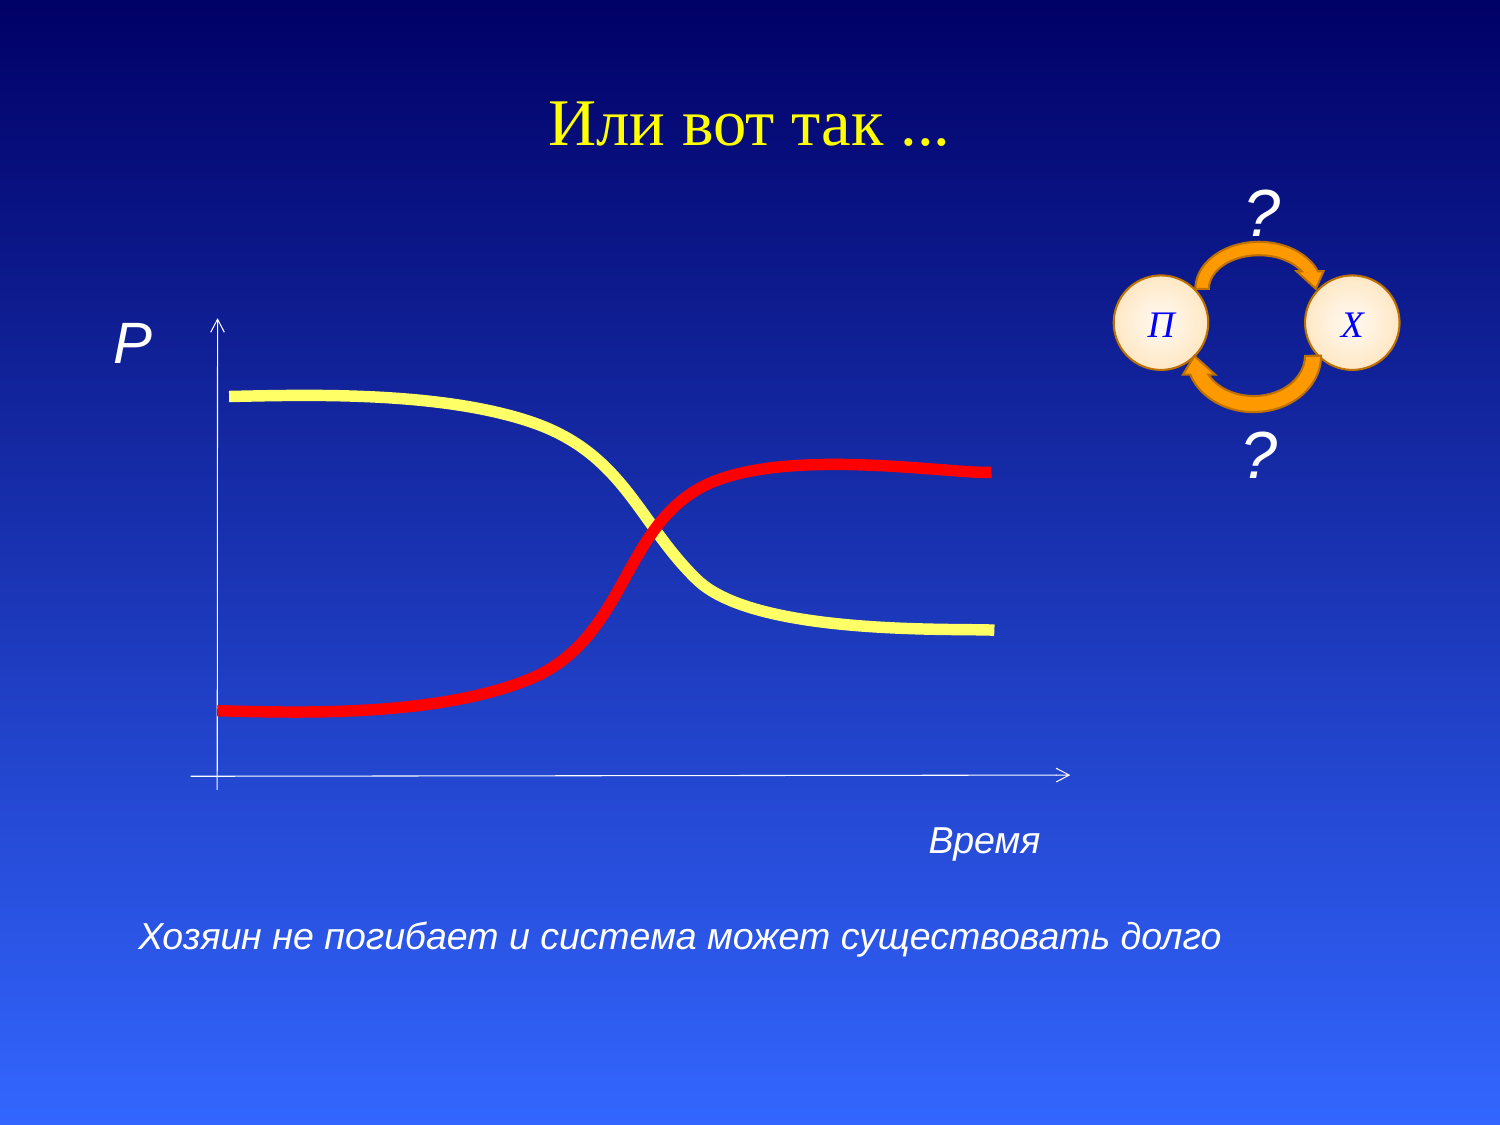

# Или вот так ...
?

П
Х

?
P

Время
Хозяин не погибает и система может существовать долго